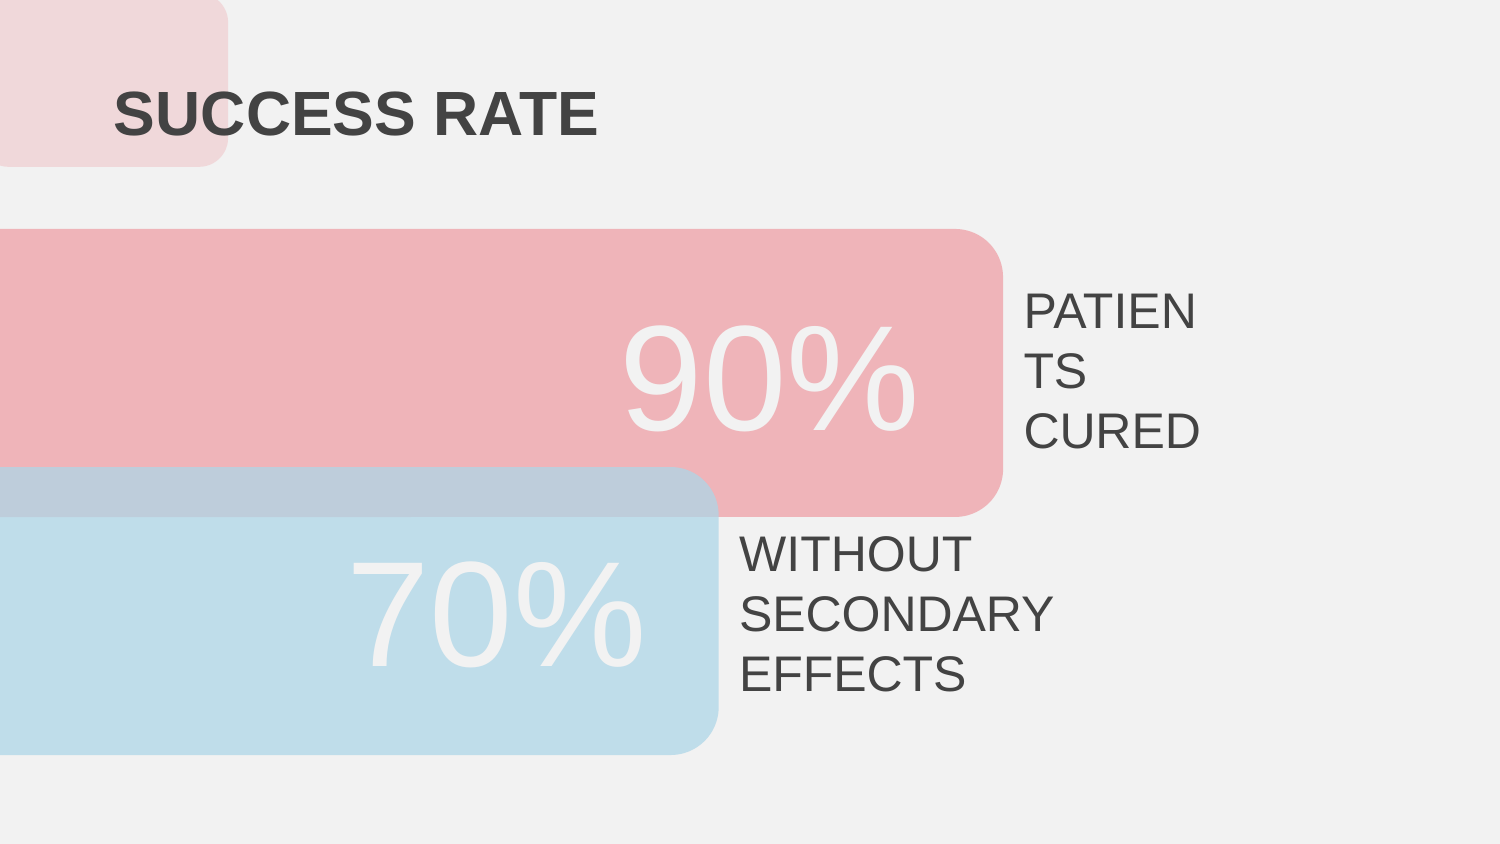

SUCCESS RATE

PATIENTS CURED
90%

WITHOUT SECONDARY EFFECTS
# 70%